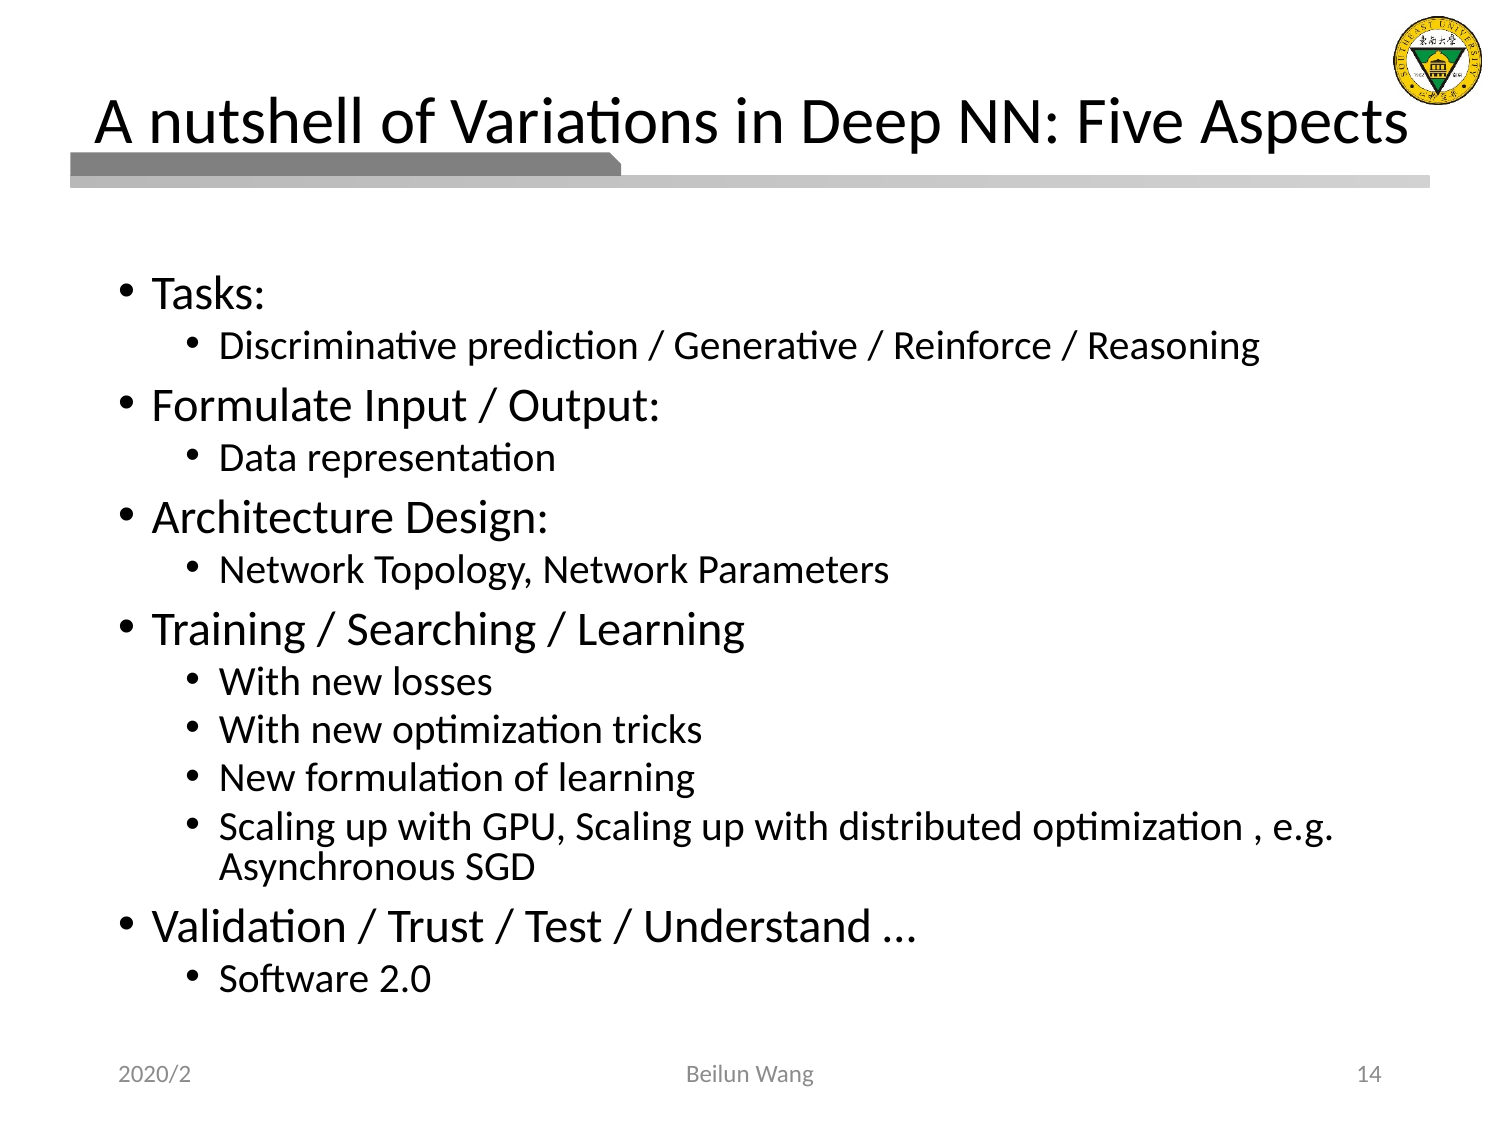

# A nutshell of Variations in Deep NN: Five Aspects
Tasks:
Discriminative prediction / Generative / Reinforce / Reasoning
Formulate Input / Output:
Data representation
Architecture Design:
Network Topology, Network Parameters
Training / Searching / Learning
With new losses
With new optimization tricks
New formulation of learning
Scaling up with GPU, Scaling up with distributed optimization , e.g.  Asynchronous SGD
Validation / Trust / Test / Understand …
Software 2.0

2020/2
Beilun Wang
14